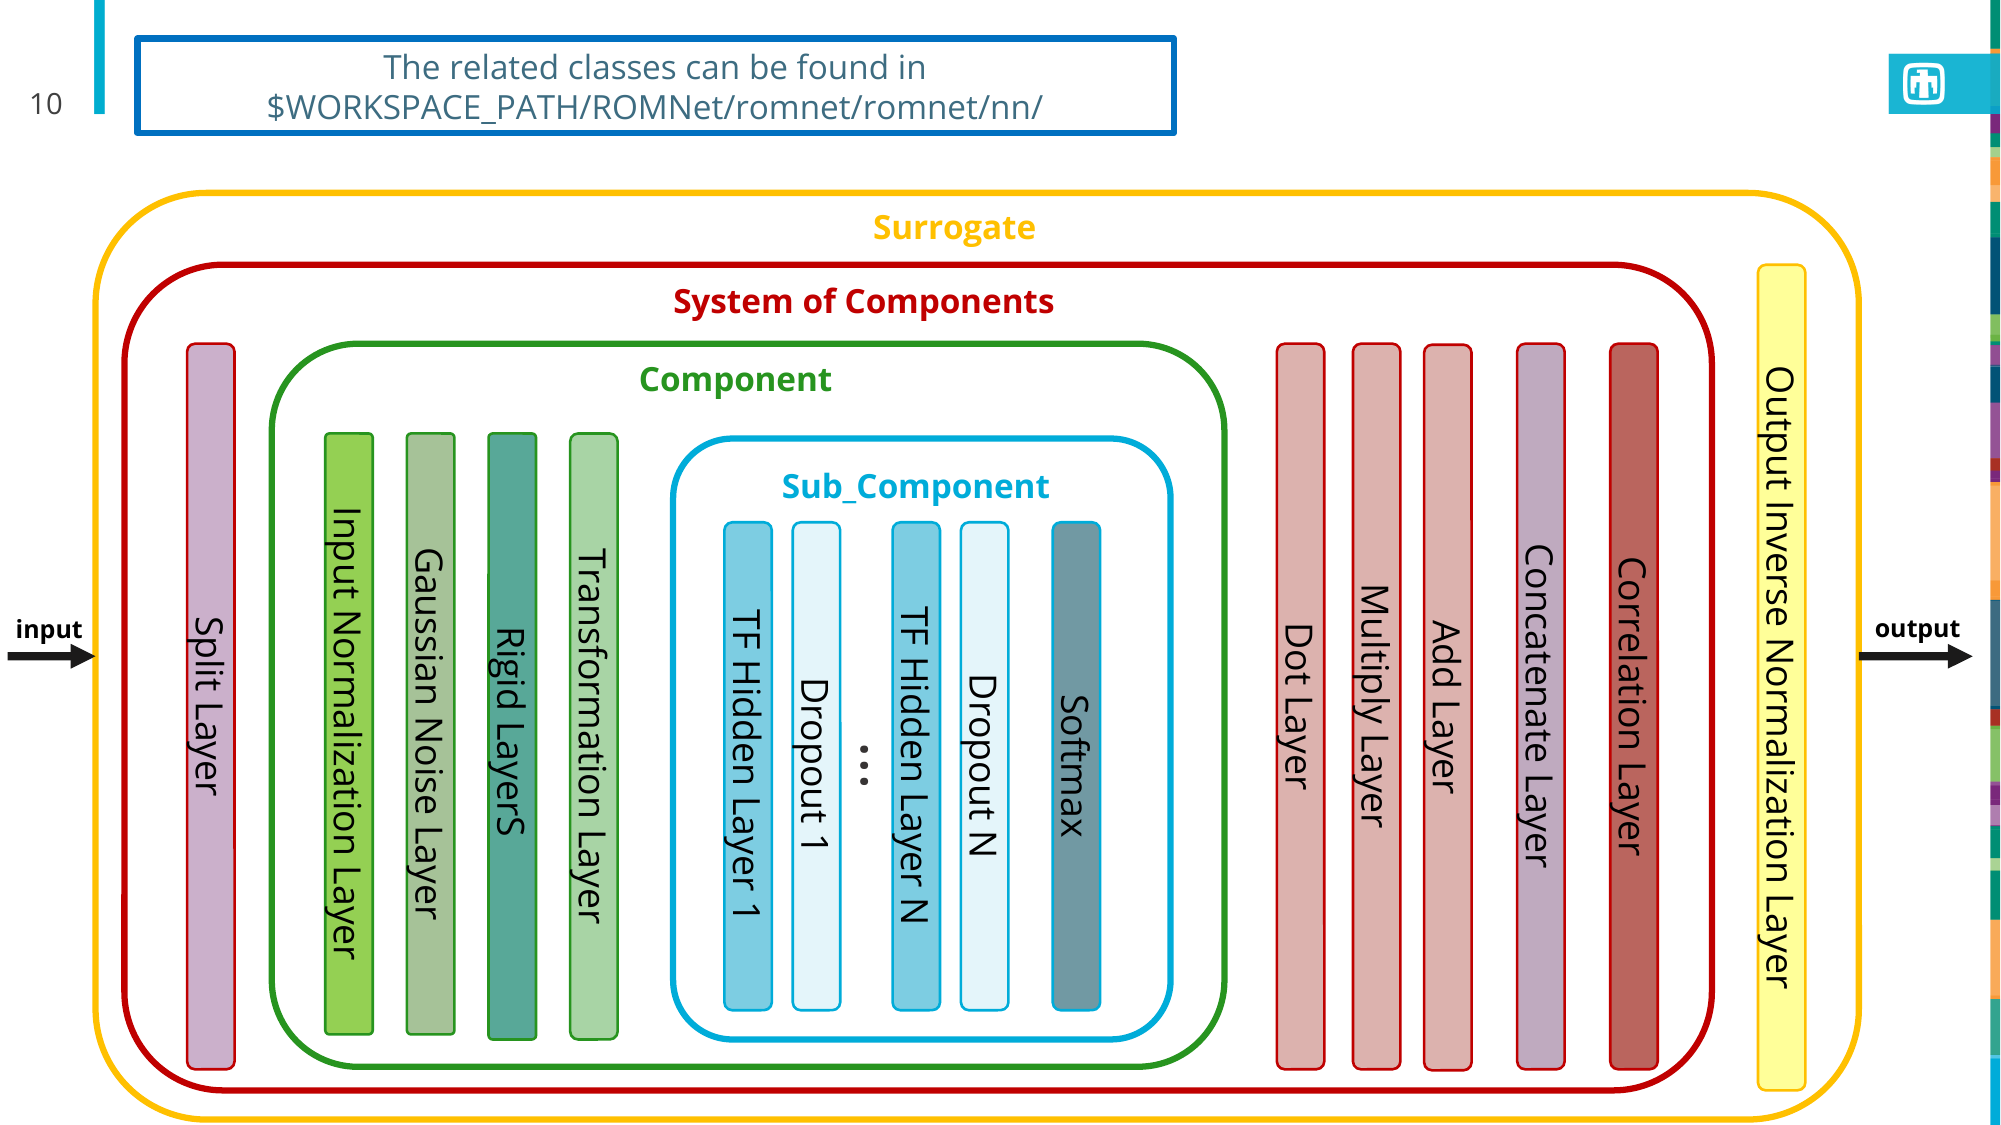

The related classes can be found in $WORKSPACE_PATH/ROMNet/romnet/romnet/nn/
10

Surrogate

Output Inverse Normalization Layer
System of Components
Split Layer

Dot Layer
Multiply Layer
Concatenate Layer
Correlation Layer
Add Layer
Component
Input Normalization Layer
Gaussian Noise Layer
Rigid LayerS
Transformation Layer

Sub_Component
TF Hidden Layer 1
Dropout 1
TF Hidden Layer N
Dropout N
Softmax
output
input
…